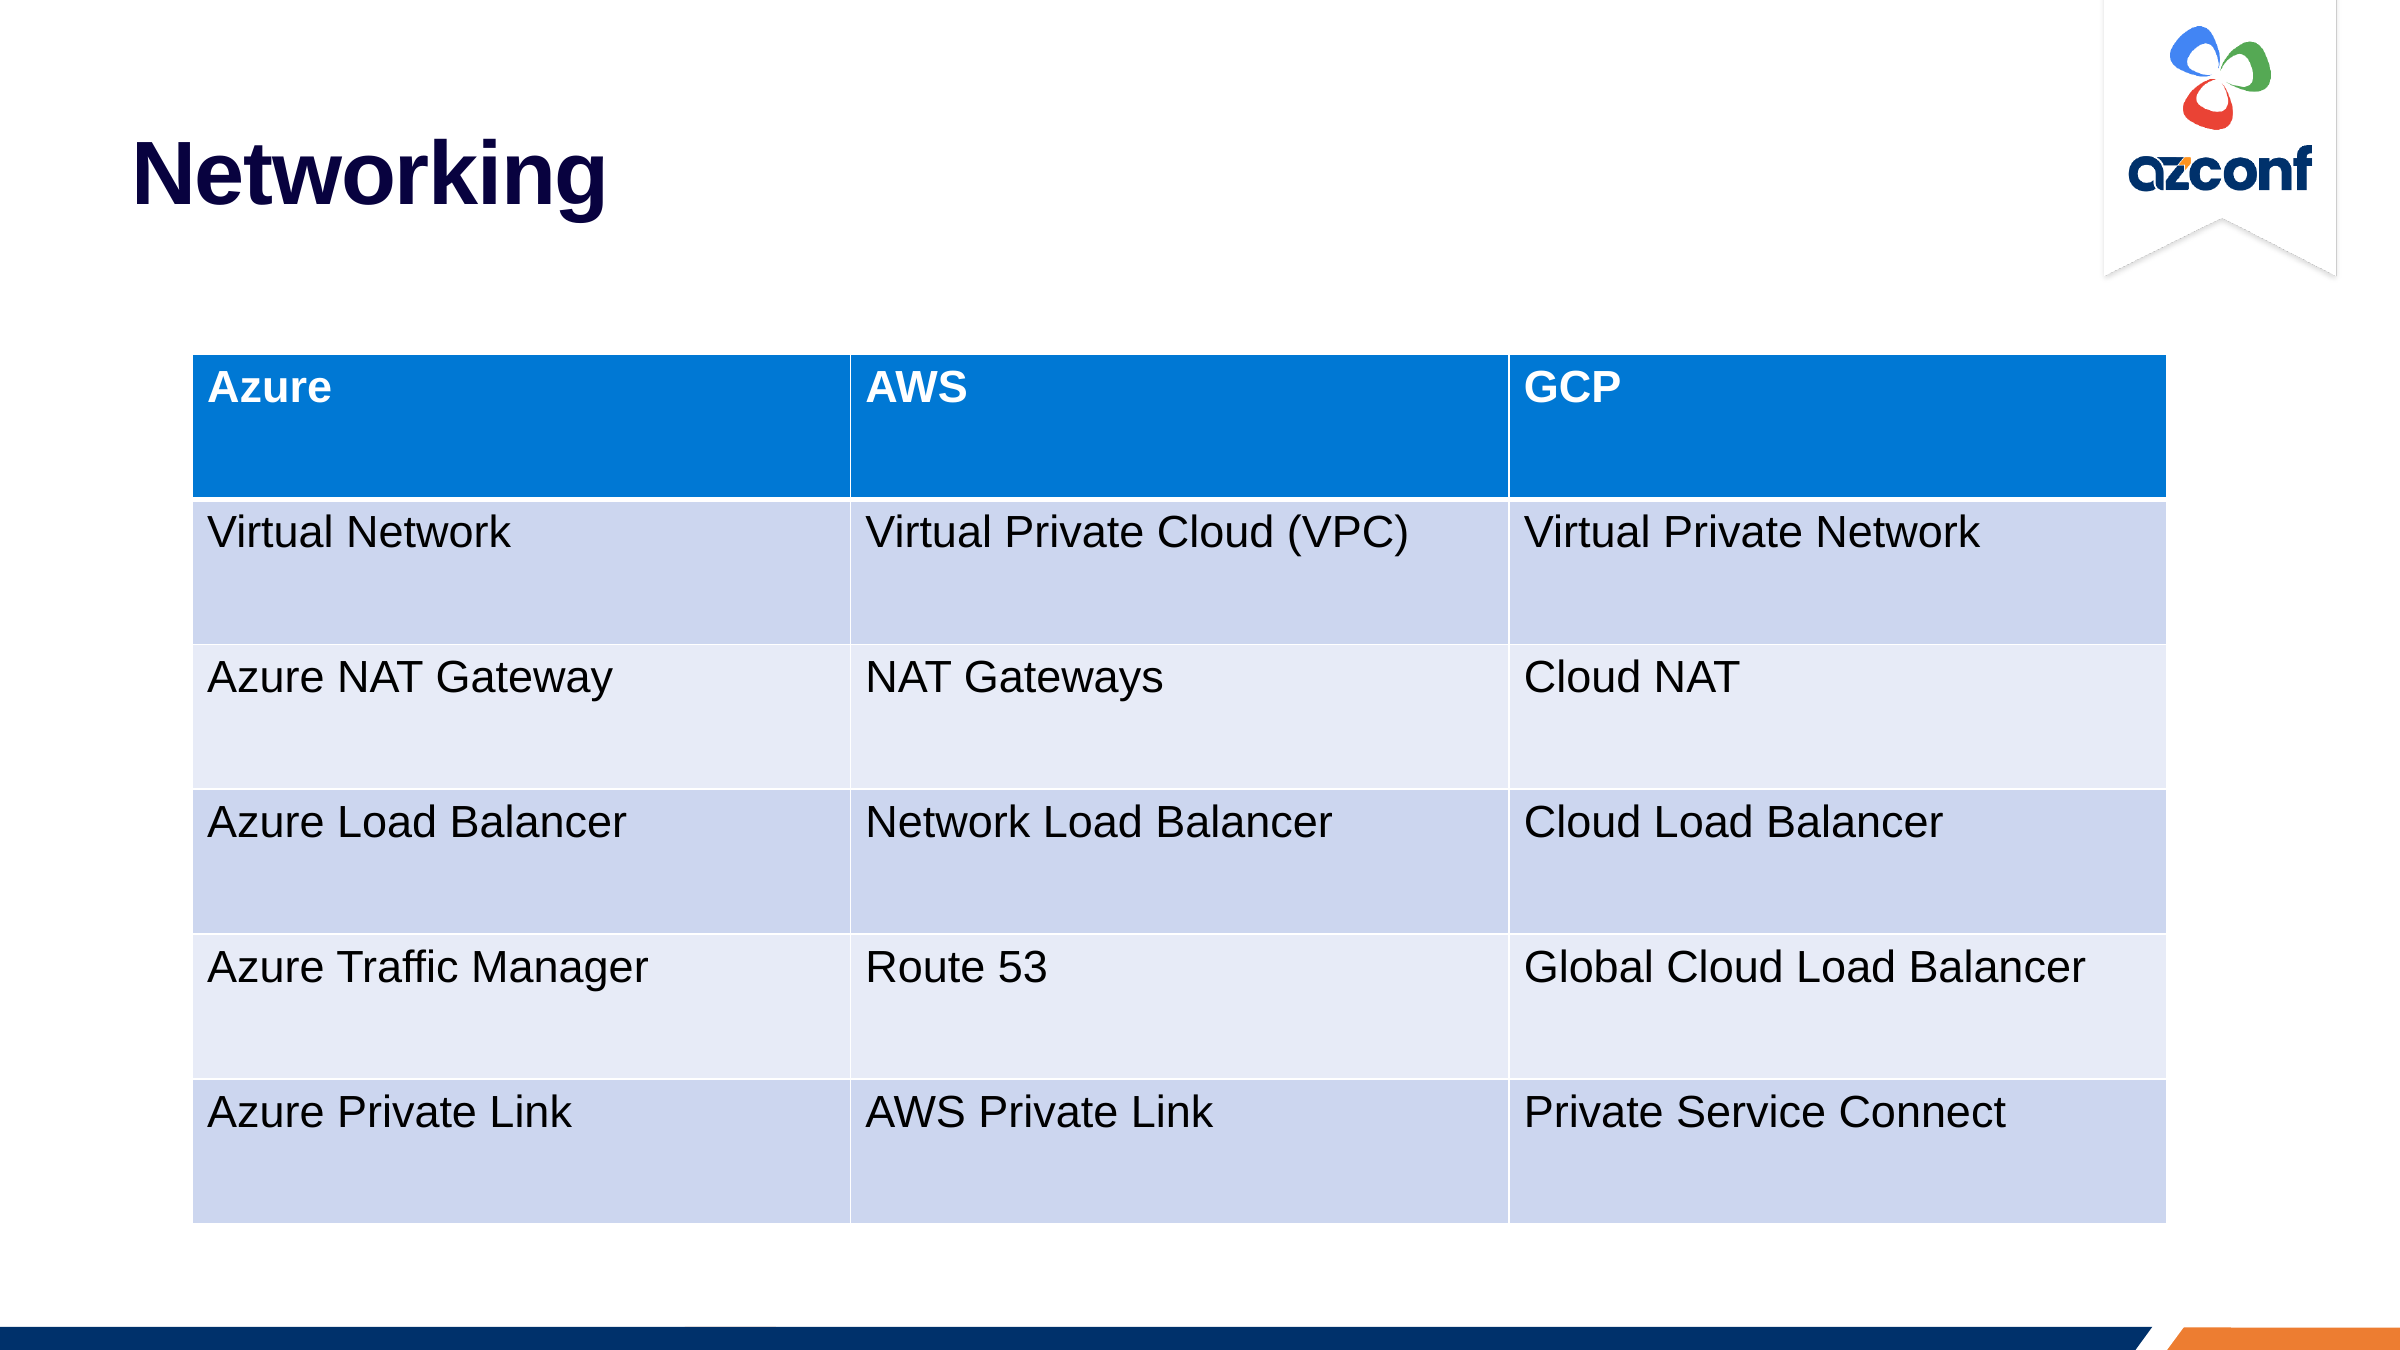

# Networking
| Azure | AWS | GCP |
| --- | --- | --- |
| Virtual Network | Virtual Private Cloud (VPC) | Virtual Private Network |
| Azure NAT Gateway | NAT Gateways | Cloud NAT |
| Azure Load Balancer | Network Load Balancer | Cloud Load Balancer |
| Azure Traffic Manager | Route 53 | Global Cloud Load Balancer |
| Azure Private Link | AWS Private Link | Private Service Connect |